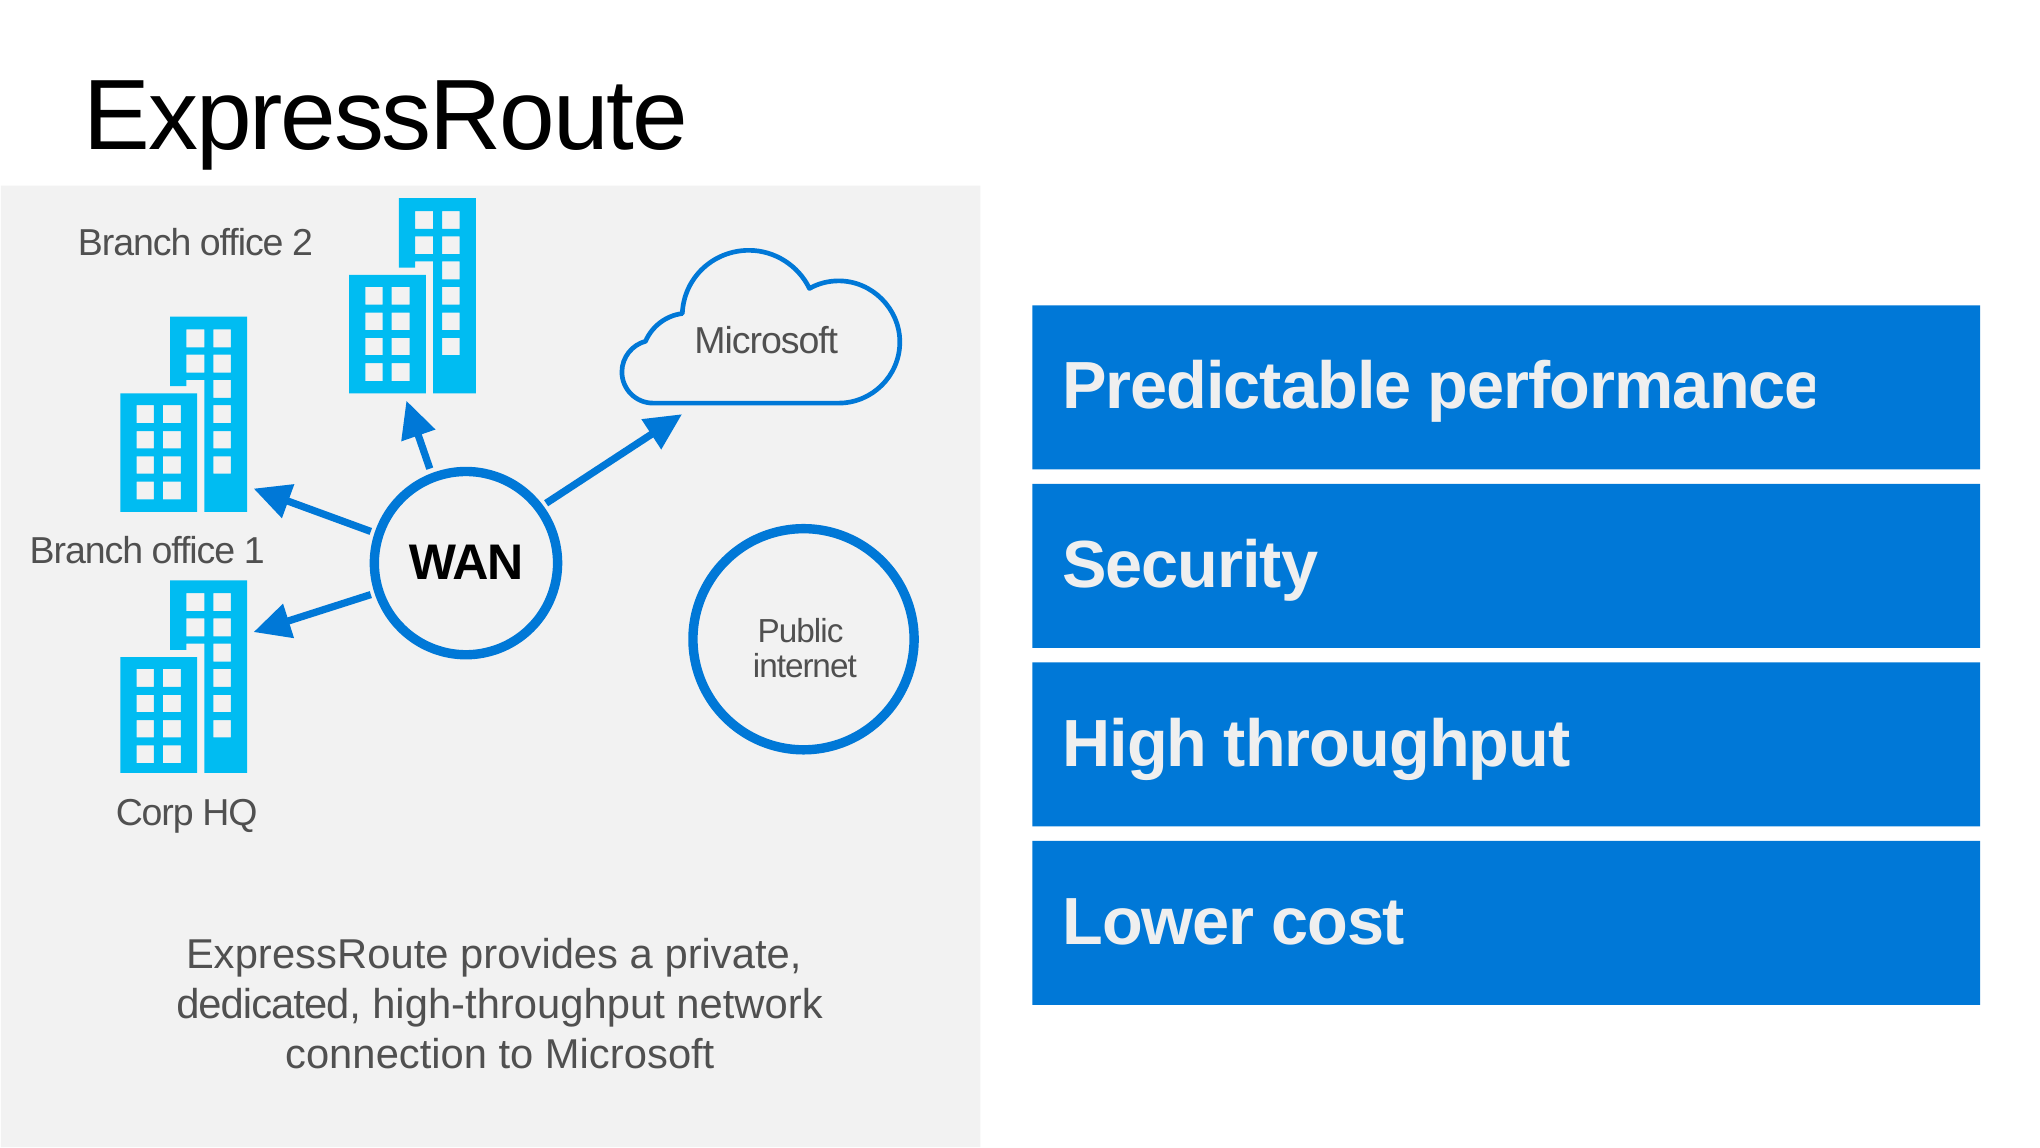

# ExpressRoute

Branch office 2

Microsoft
WAN
Branch office 1

Public
internet
Corp HQ
Predictable performance

Security

High throughput

Lower cost

ExpressRoute provides a private,
dedicated, high-throughput network connection to Microsoft